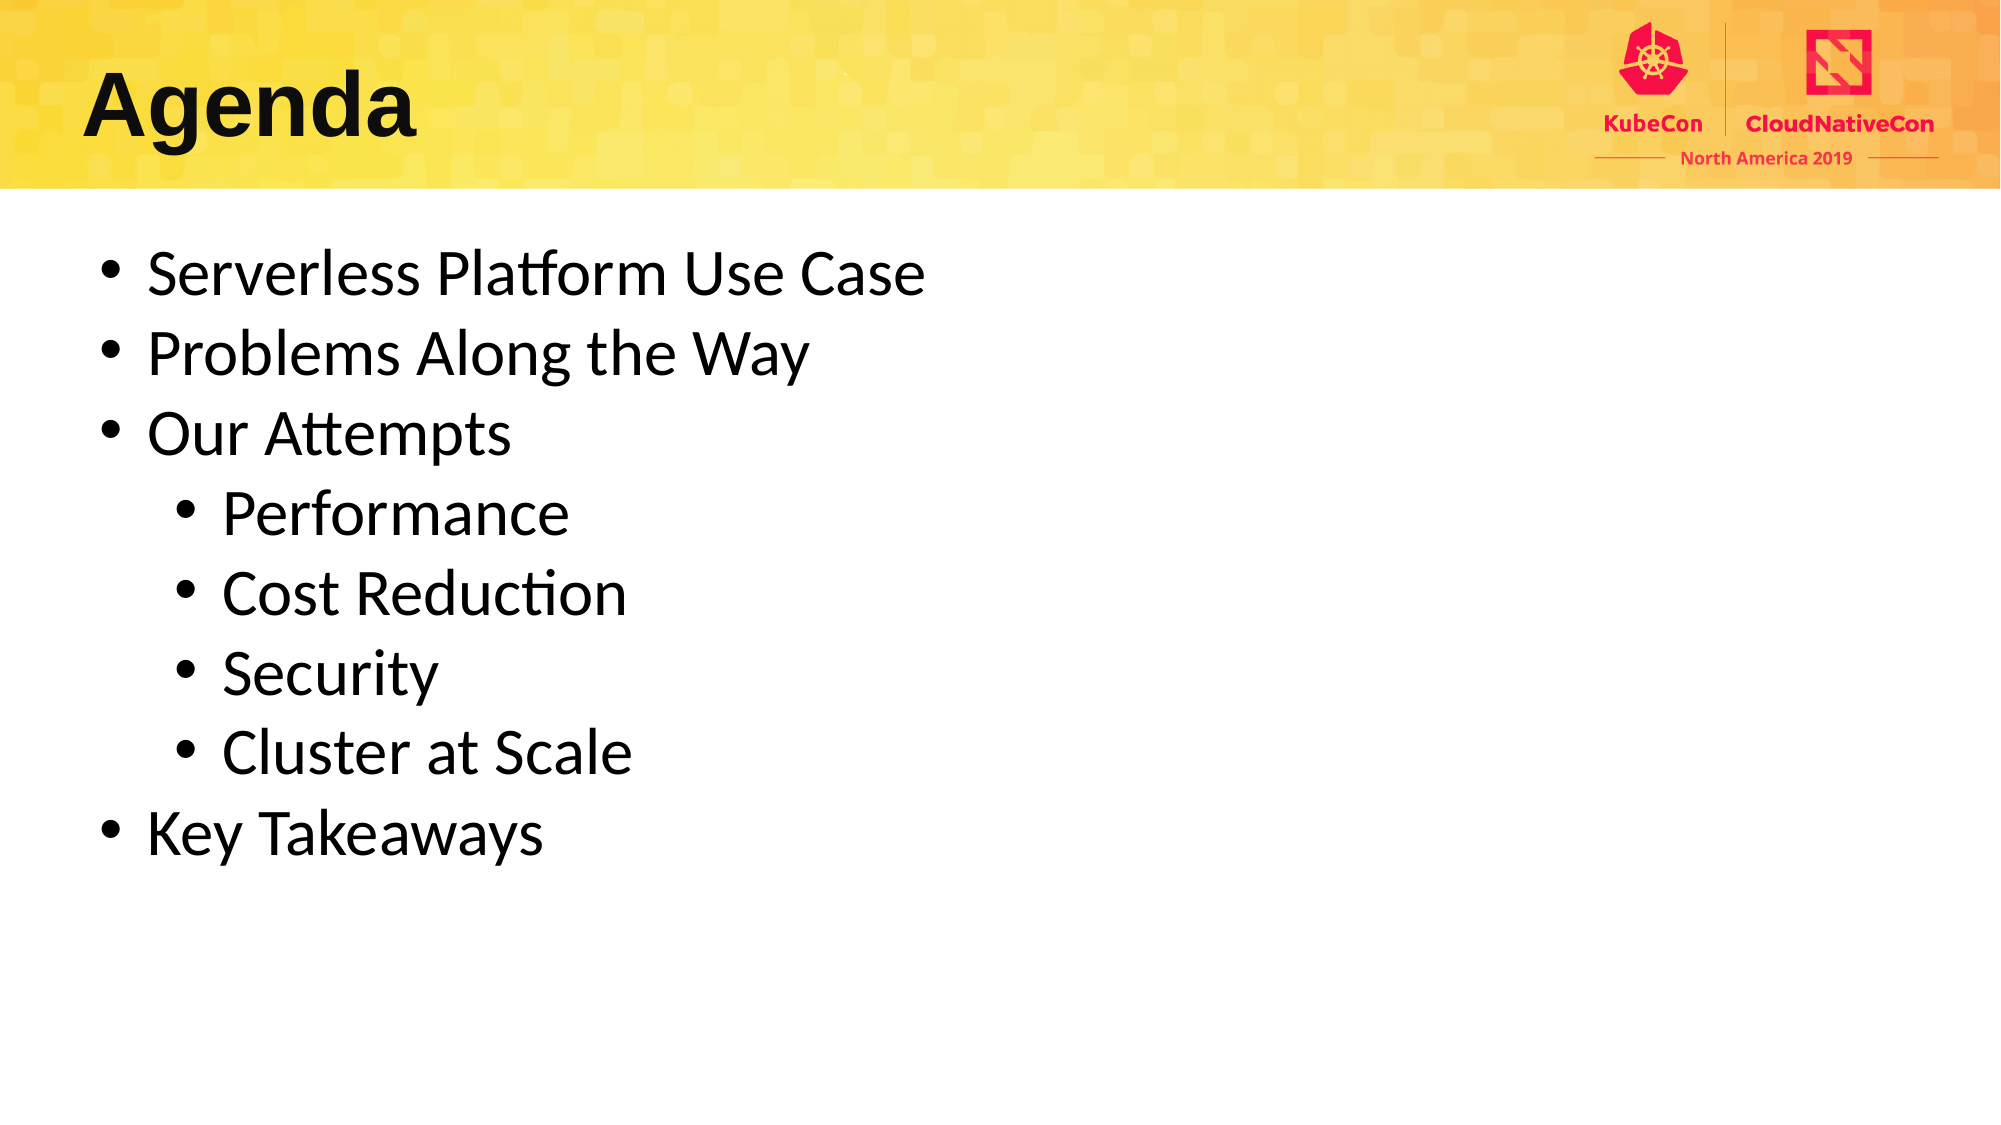

Agenda
Serverless Platform Use Case
Problems Along the Way
Our Attempts
Performance
Cost Reduction
Security
Cluster at Scale
Key Takeaways